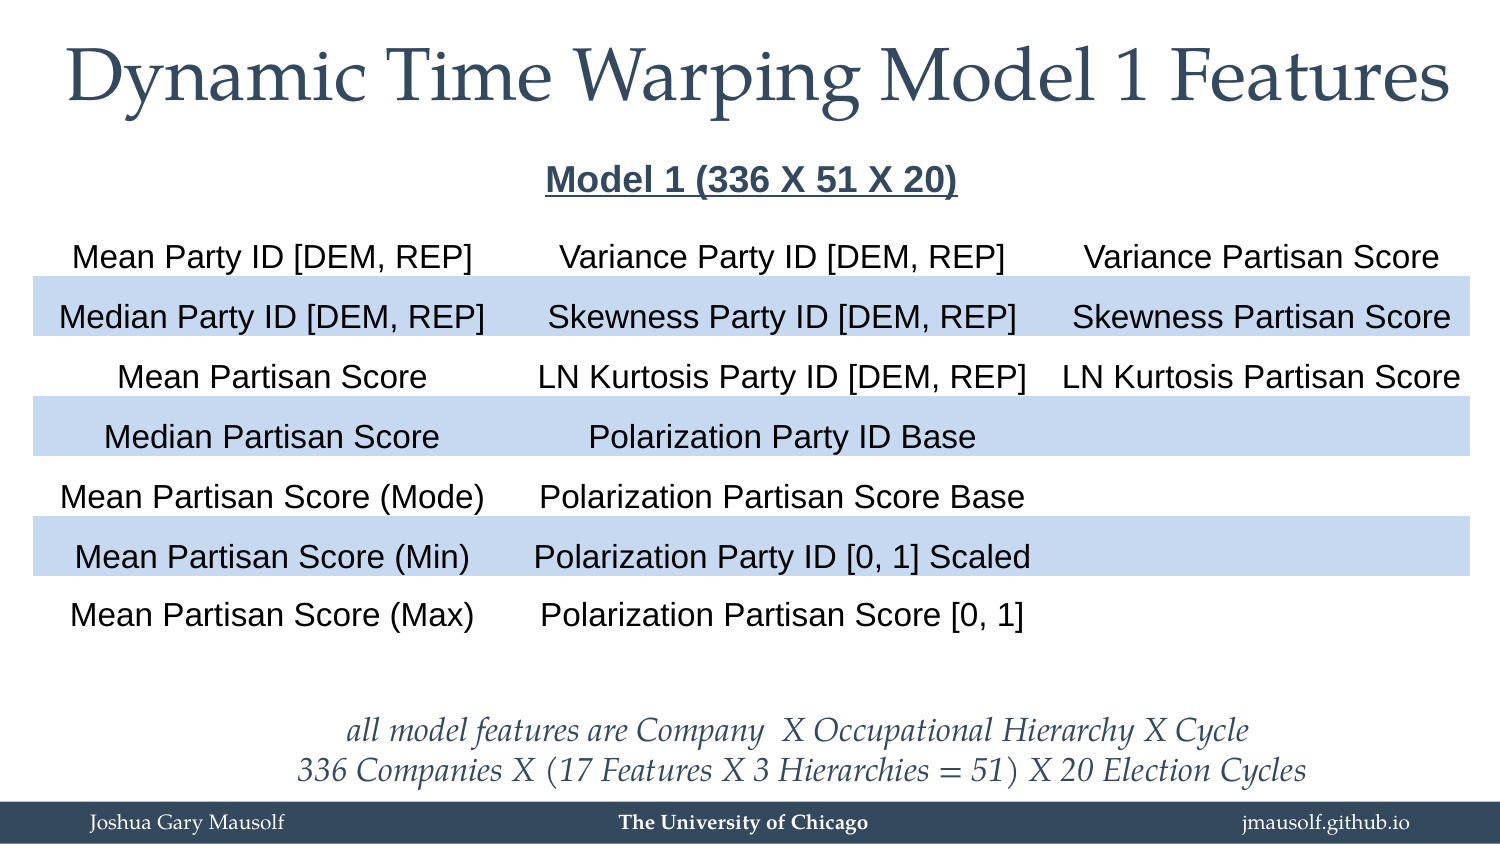

# Dynamic Time Warping Model 1 Features
| Model 1 (336 X 51 X 20) |  |  |
| --- | --- | --- |
| Mean Party ID [DEM, REP] | Variance Party ID [DEM, REP] | Variance Partisan Score |
| Median Party ID [DEM, REP] | Skewness Party ID [DEM, REP] | Skewness Partisan Score |
| Mean Partisan Score | LN Kurtosis Party ID [DEM, REP] | LN Kurtosis Partisan Score |
| Median Partisan Score | Polarization Party ID Base |  |
| Mean Partisan Score (Mode) | Polarization Partisan Score Base |  |
| Mean Partisan Score (Min) | Polarization Party ID [0, 1] Scaled |  |
| Mean Partisan Score (Max) | Polarization Partisan Score [0, 1] |  |
 all model features are Company  X Occupational Hierarchy X Cycle
 336 Companies X (17 Features X 3 Hierarchies = 51) X 20 Election Cycles